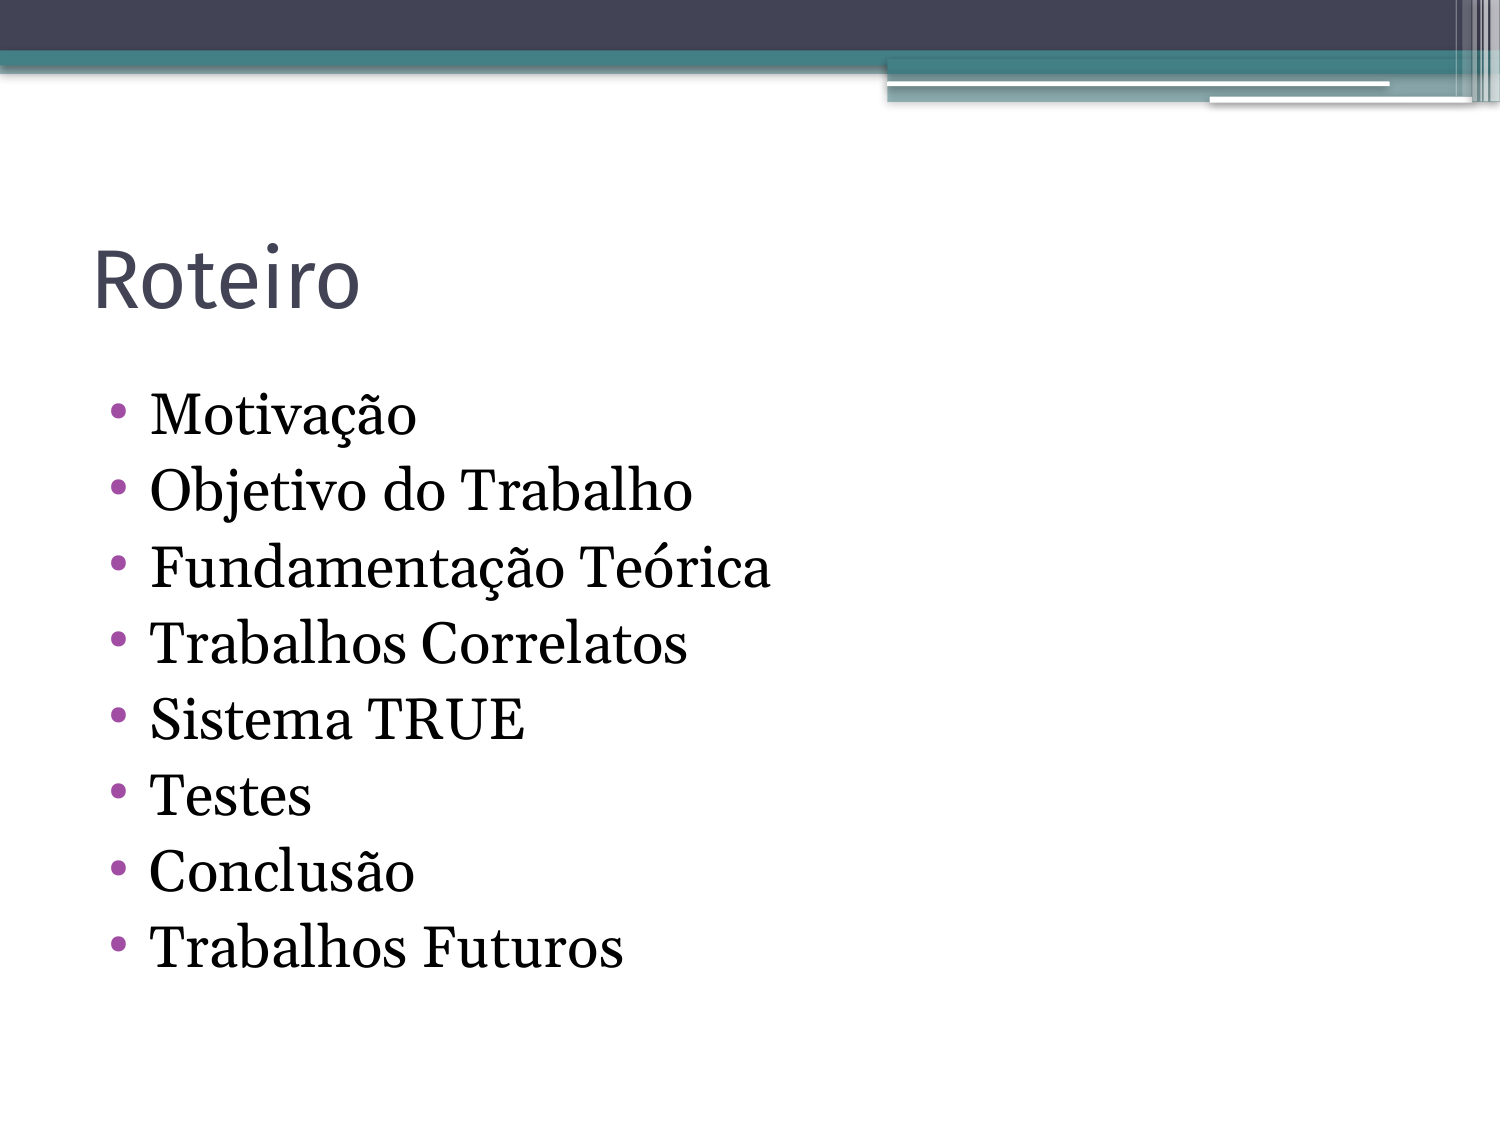

# Roteiro
Motivação
Objetivo do Trabalho
Fundamentação Teórica
Trabalhos Correlatos
Sistema TRUE
Testes
Conclusão
Trabalhos Futuros